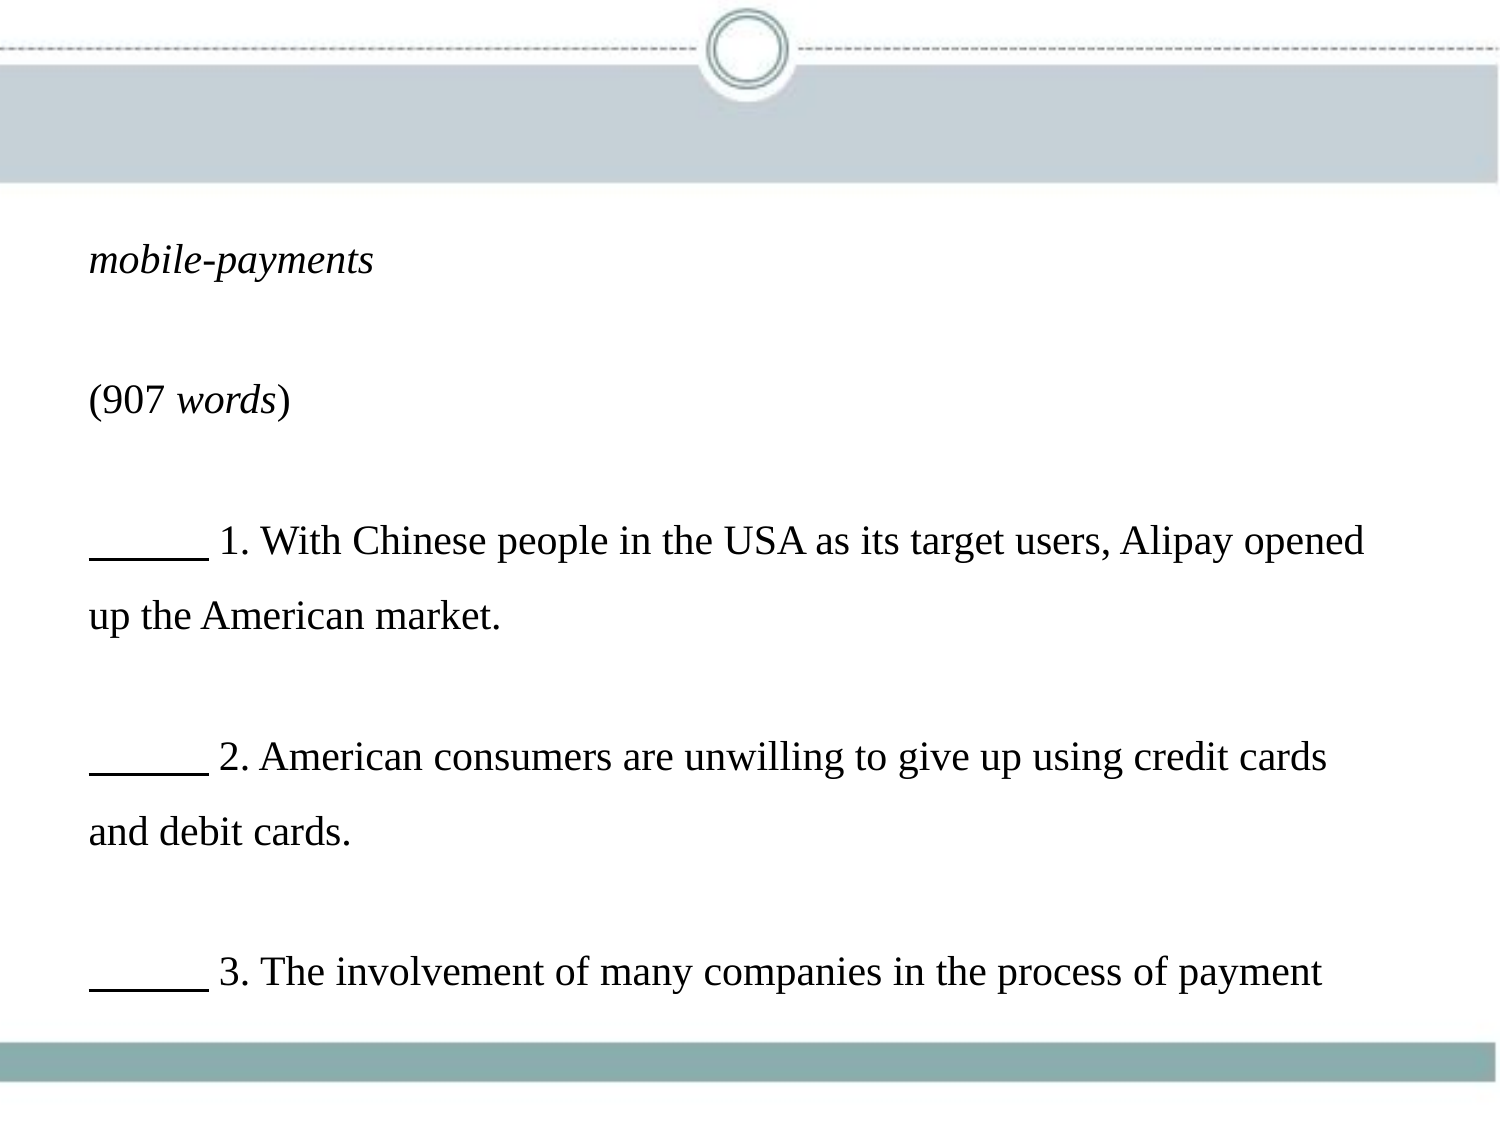

mobile-payments
(907 words)
　　    1. With Chinese people in the USA as its target users, Alipay opened
up the American market.
　　    2. American consumers are unwilling to give up using credit cards
and debit cards.
　　    3. The involvement of many companies in the process of payment